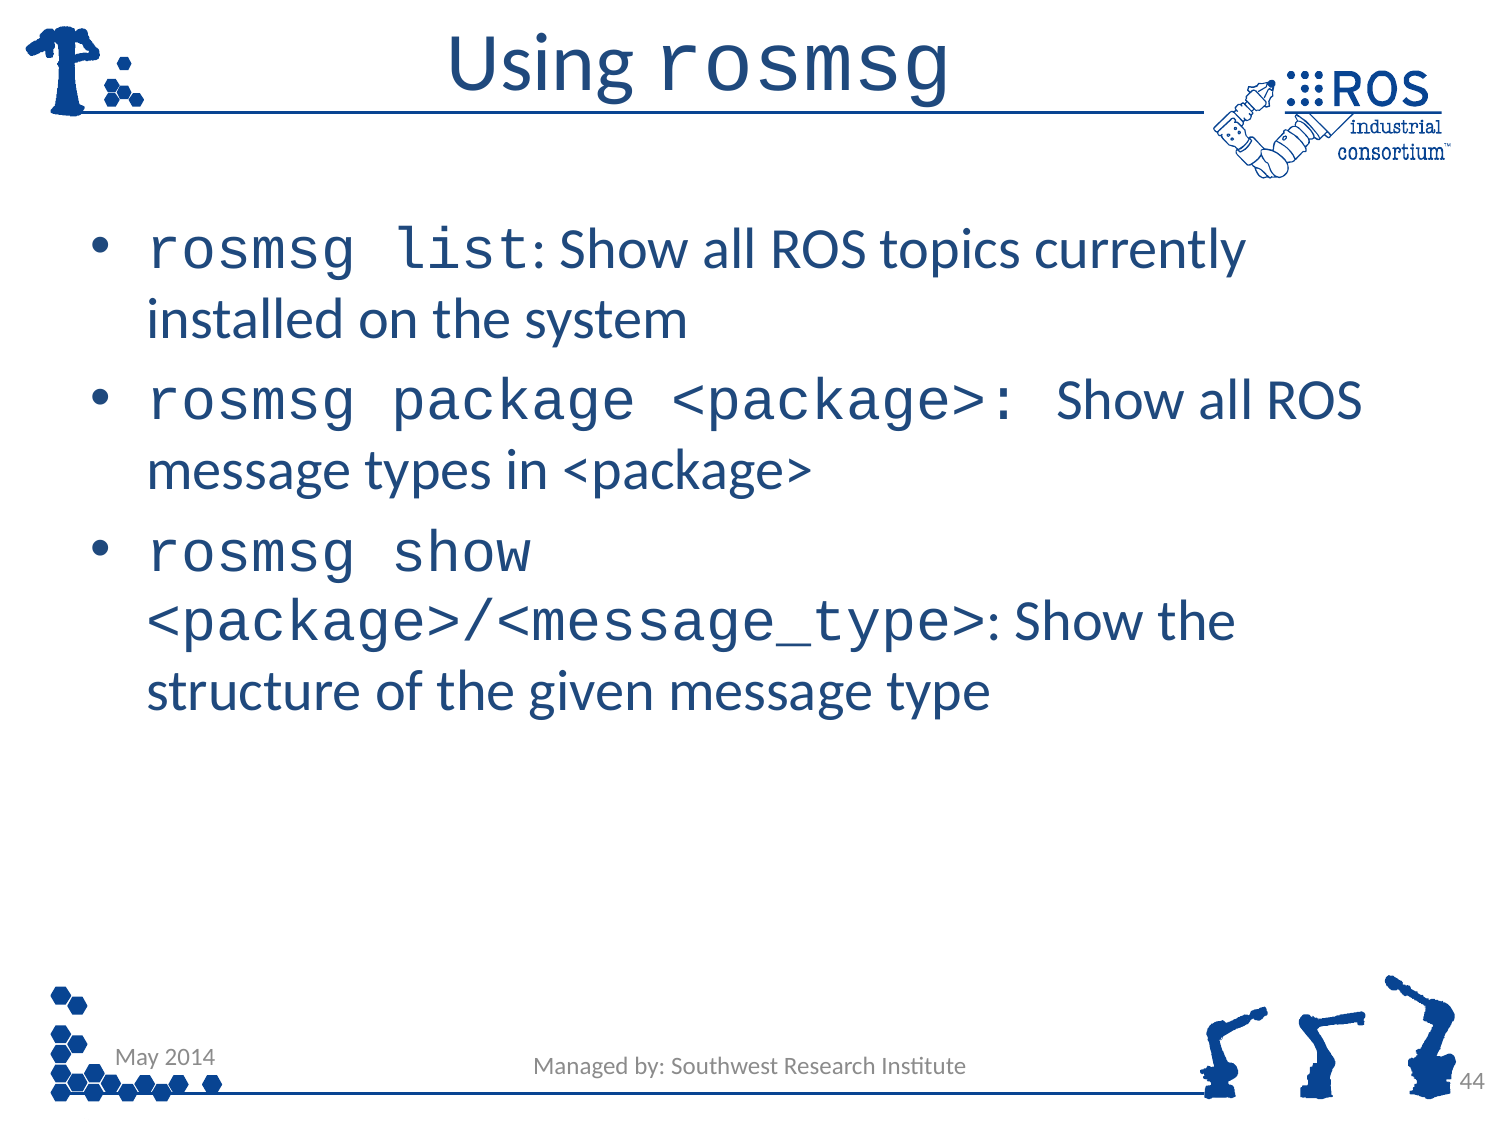

# Using rosmsg
rosmsg list: Show all ROS topics currently installed on the system
rosmsg package <package>: Show all ROS message types in <package>
rosmsg show <package>/<message_type>: Show the structure of the given message type
May 2014
Managed by: Southwest Research Institute
44